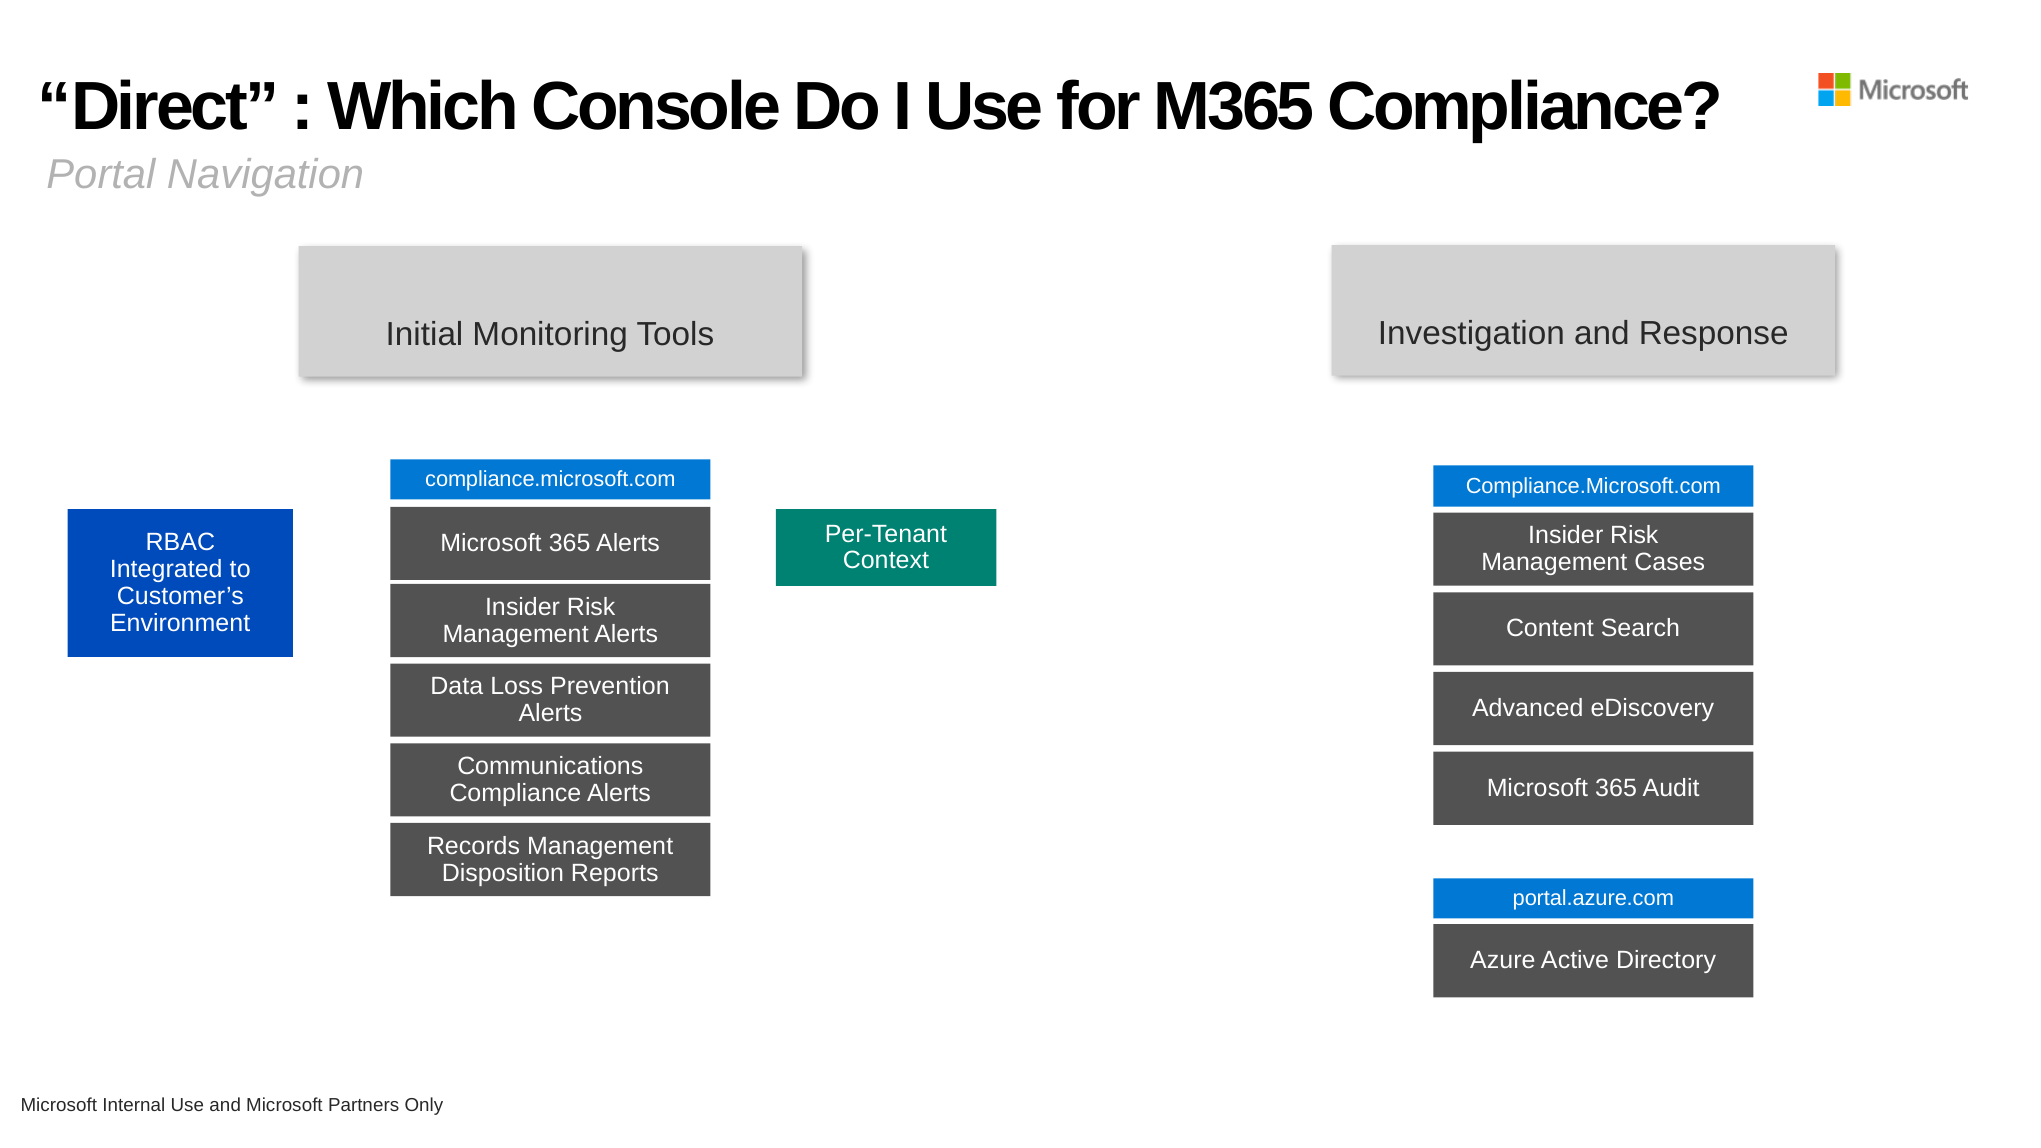

# “Direct” : Which Console Do I Use for M365 Compliance?
Portal Navigation
Investigation and Response
Initial Monitoring Tools
compliance.microsoft.com
Compliance.Microsoft.com
Microsoft 365 Alerts
RBAC Integrated to Customer’s Environment
Per-Tenant Context
Insider Risk Management Cases
Insider Risk Management Alerts
Content Search
Data Loss Prevention Alerts
Advanced eDiscovery
Communications Compliance Alerts
Microsoft 365 Audit
Records Management Disposition Reports
portal.azure.com
Azure Active Directory